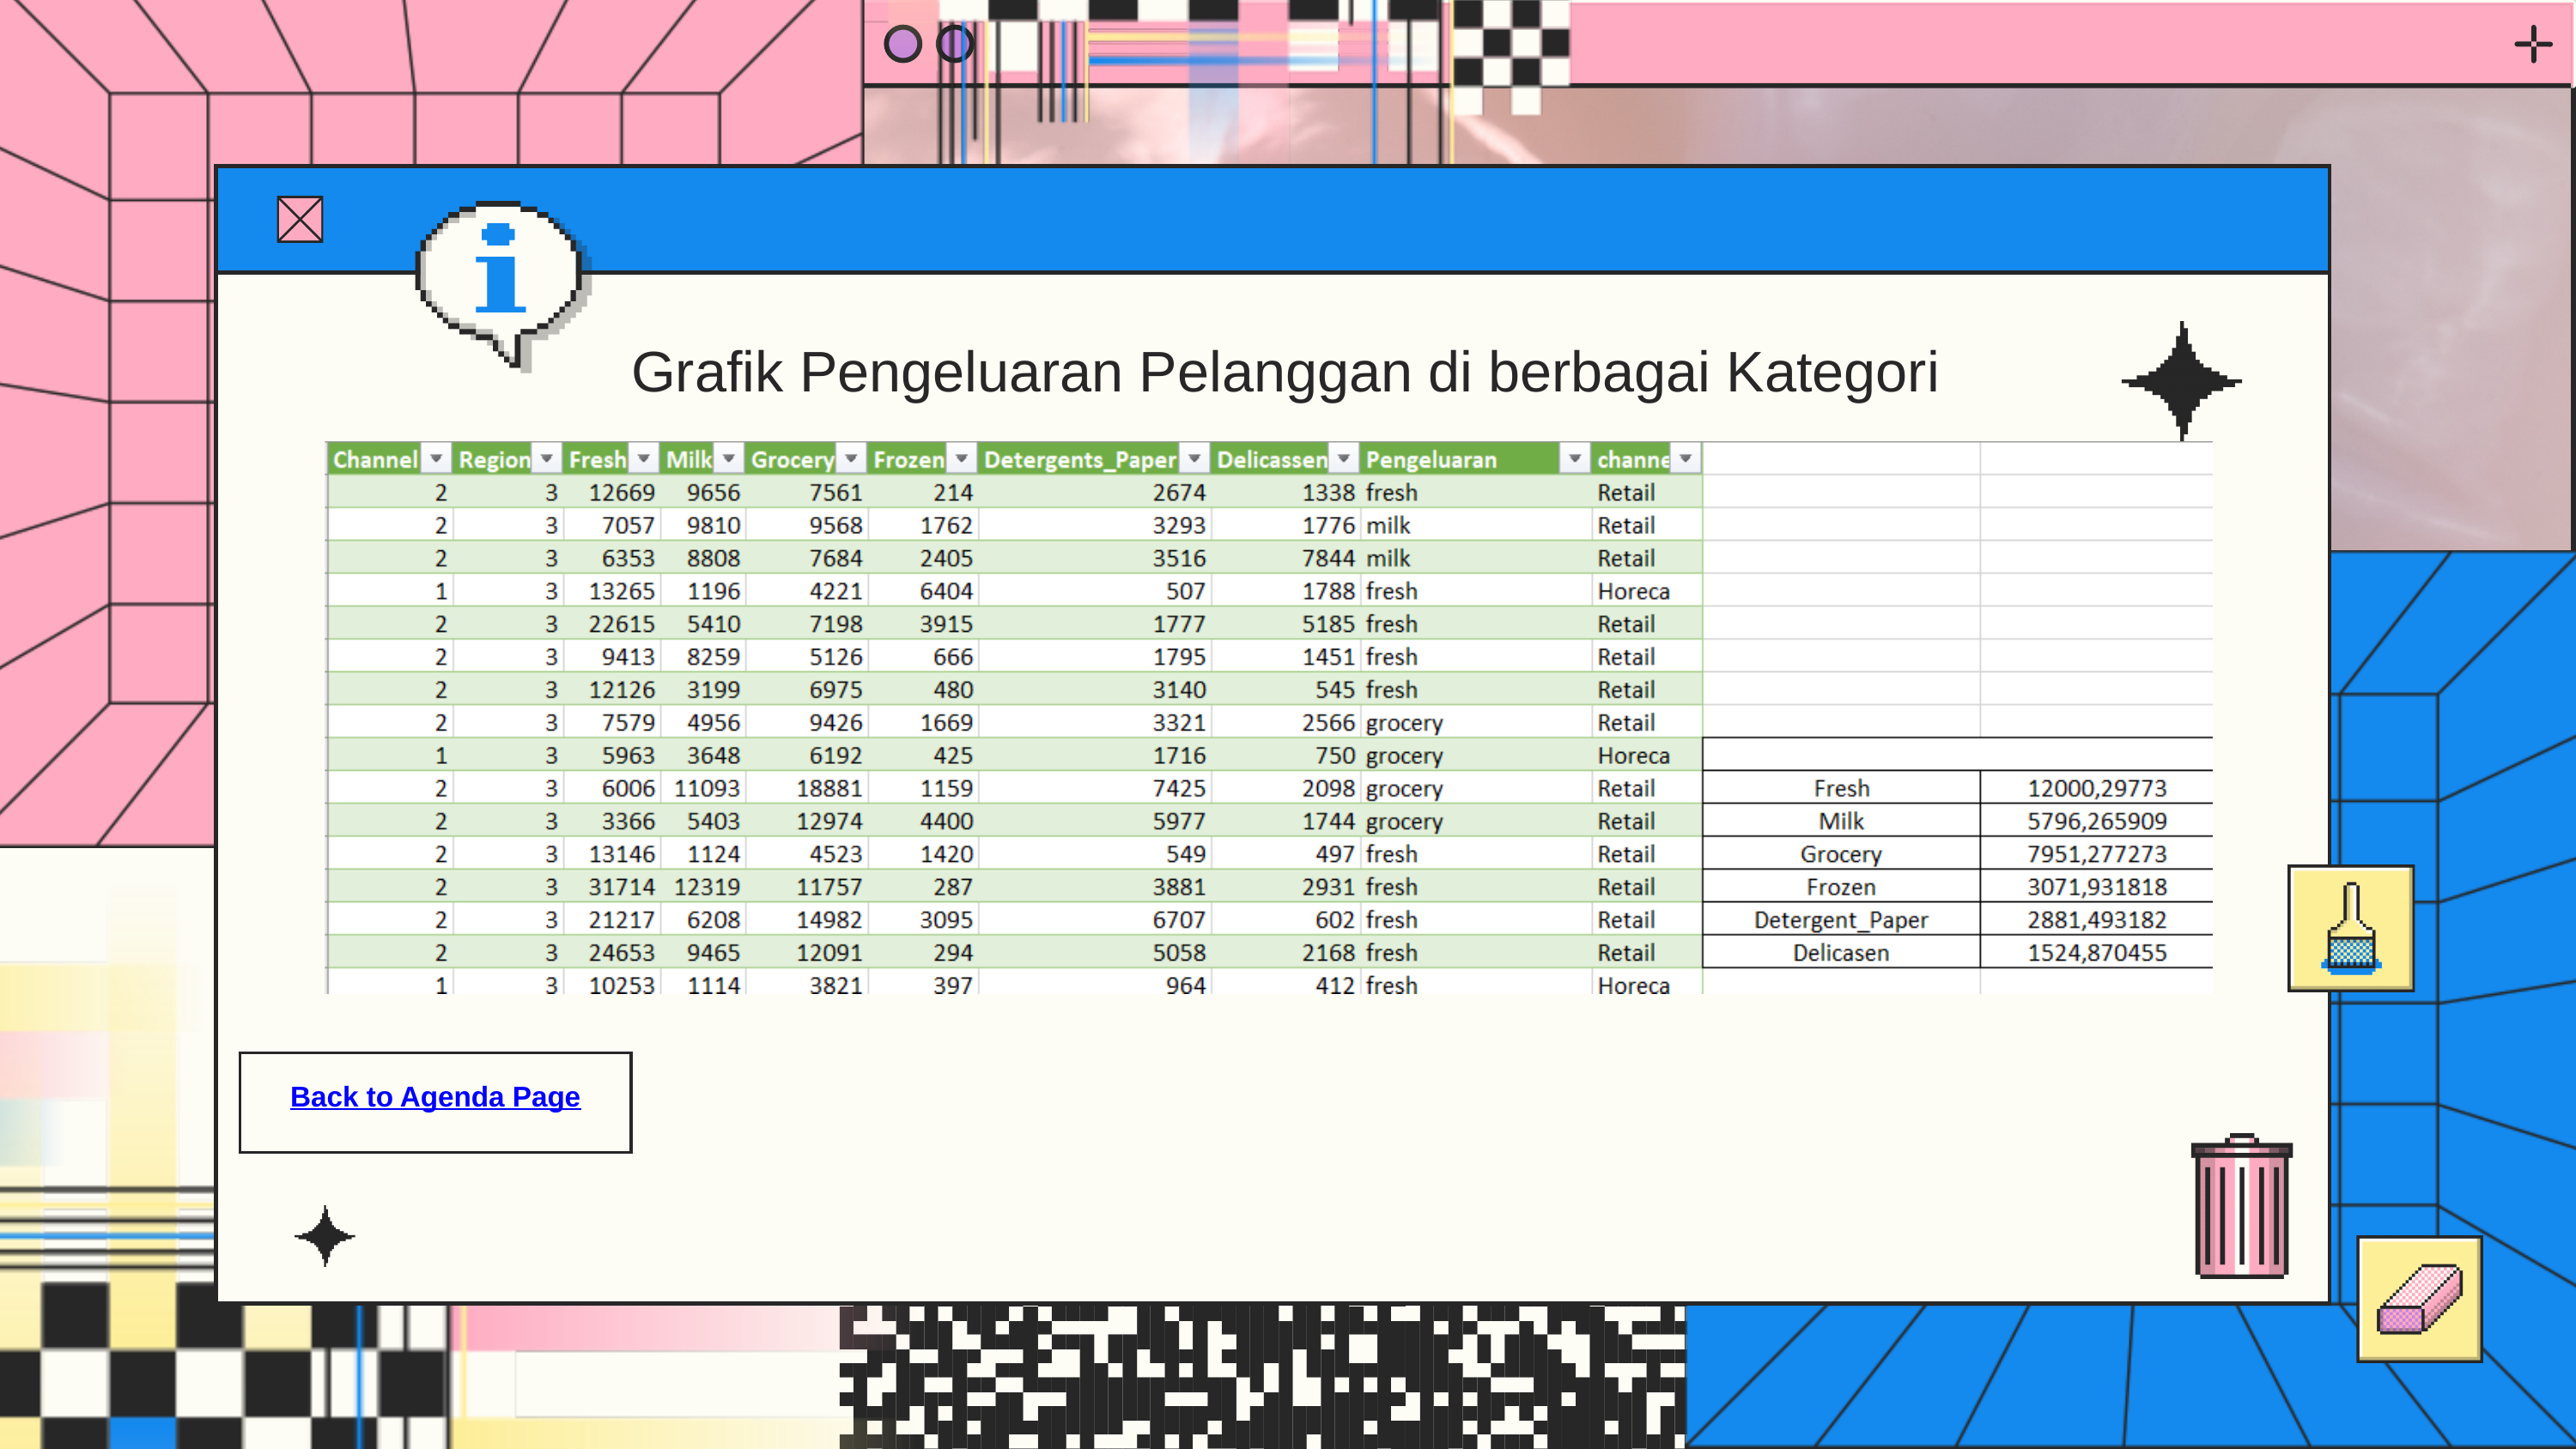

Grafik Pengeluaran Pelanggan di berbagai Kategori

Back to Agenda Page